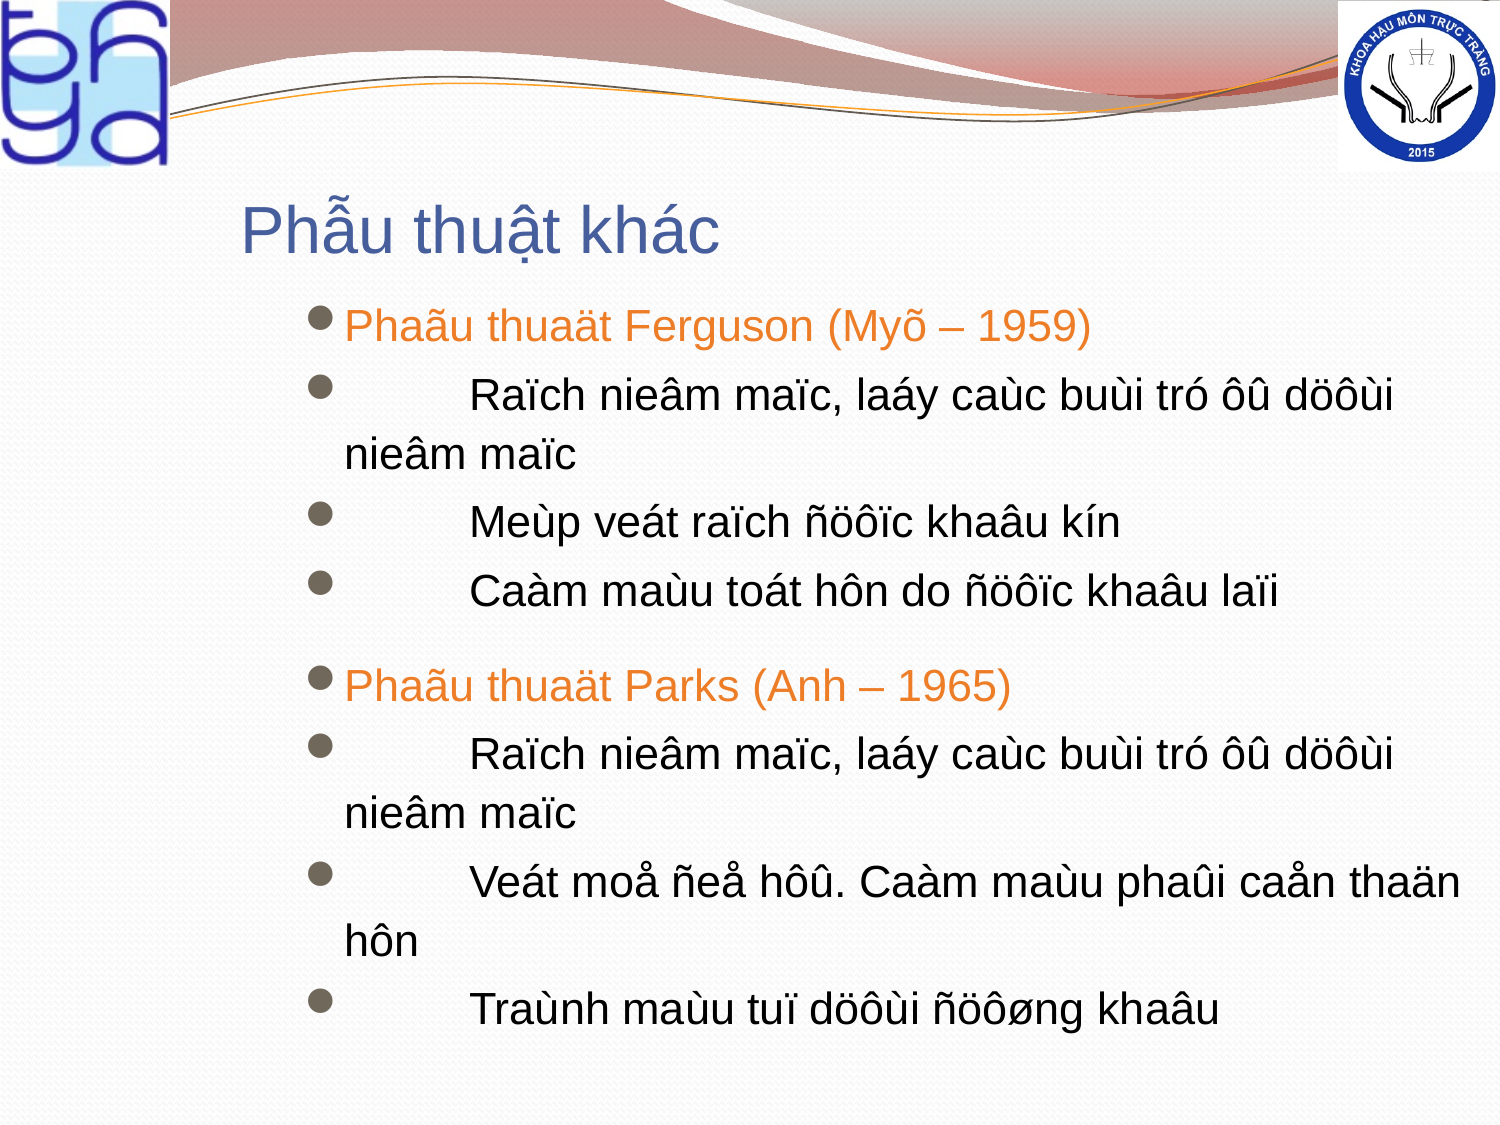

Phẫu thuật khác
Phaãu thuaät Ferguson (Myõ – 1959)
	Raïch nieâm maïc, laáy caùc buùi tró ôû döôùi nieâm maïc
	Meùp veát raïch ñöôïc khaâu kín
	Caàm maùu toát hôn do ñöôïc khaâu laïi
Phaãu thuaät Parks (Anh – 1965)
	Raïch nieâm maïc, laáy caùc buùi tró ôû döôùi nieâm maïc
	Veát moå ñeå hôû. Caàm maùu phaûi caån thaän hôn
	Traùnh maùu tuï döôùi ñöôøng khaâu